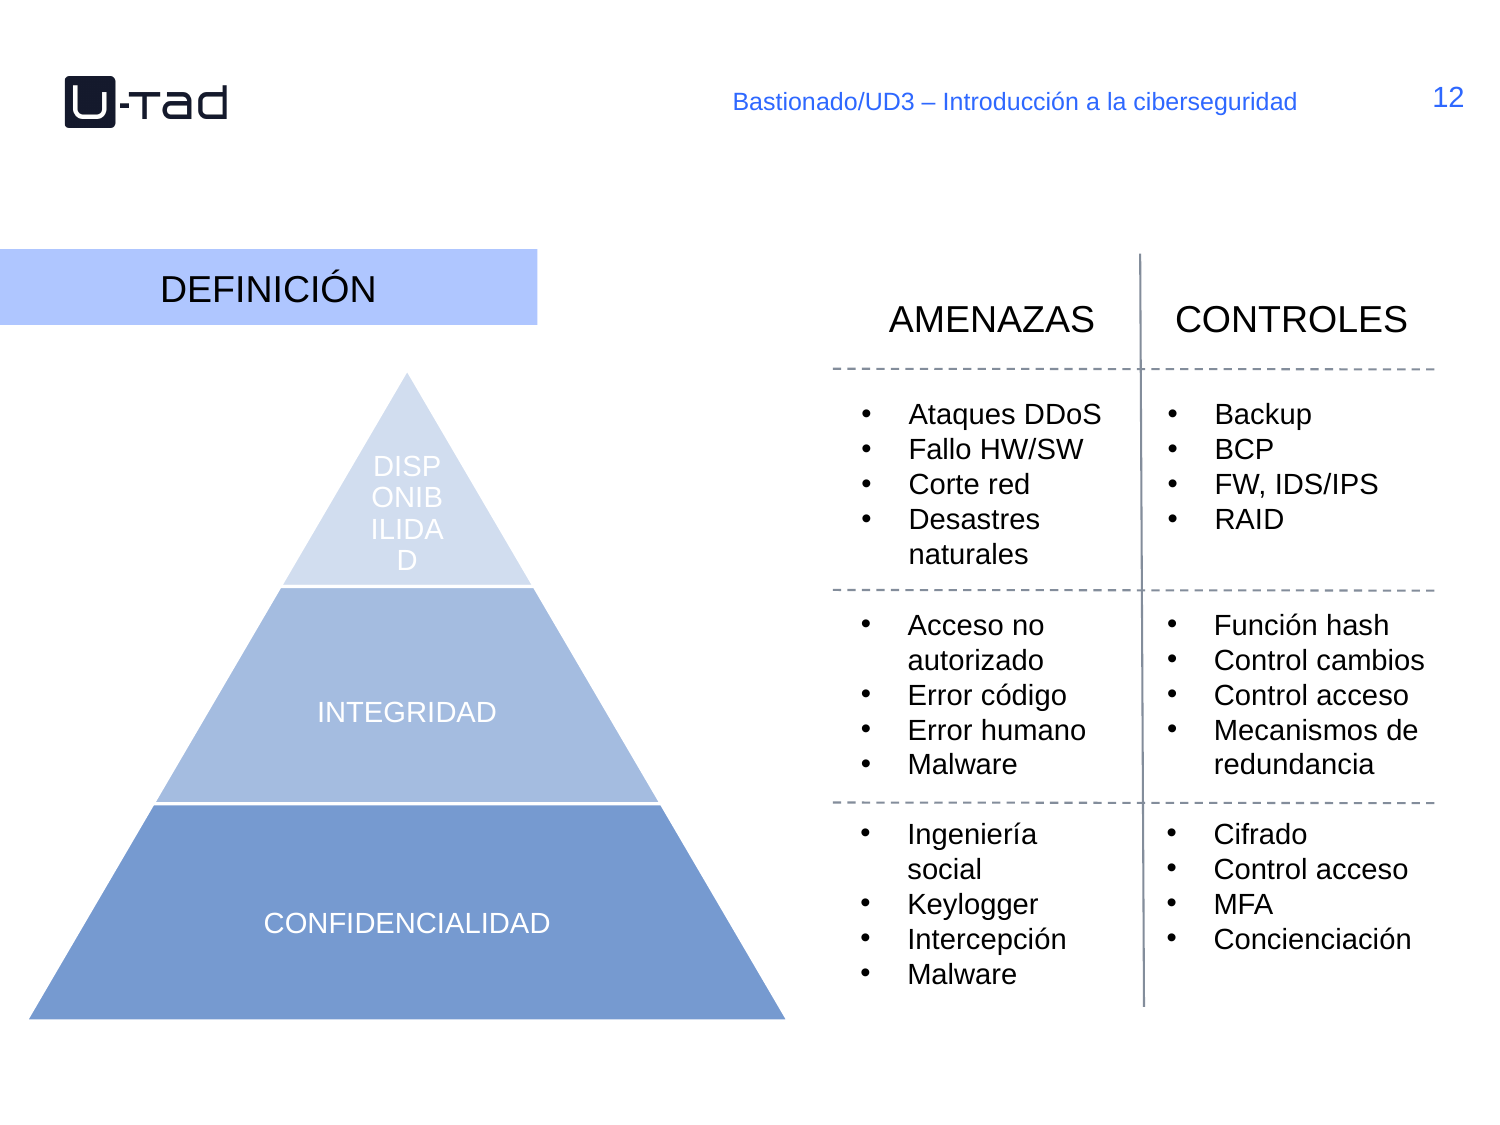

Bastionado/UD3 – Introducción a la ciberseguridad
DEFINICIÓN
AMENAZAS
CONTROLES
DISPONIBILIDAD
INTEGRIDAD
CONFIDENCIALIDAD
Ataques DDoS
Fallo HW/SW
Corte red
Desastres naturales
Acceso no autorizado
Error código
Error humano
Malware
Ingeniería social
Keylogger
Intercepción
Malware
Backup
BCP
FW, IDS/IPS
RAID
Función hash
Control cambios
Control acceso
Mecanismos de redundancia
Cifrado
Control acceso
MFA
Concienciación